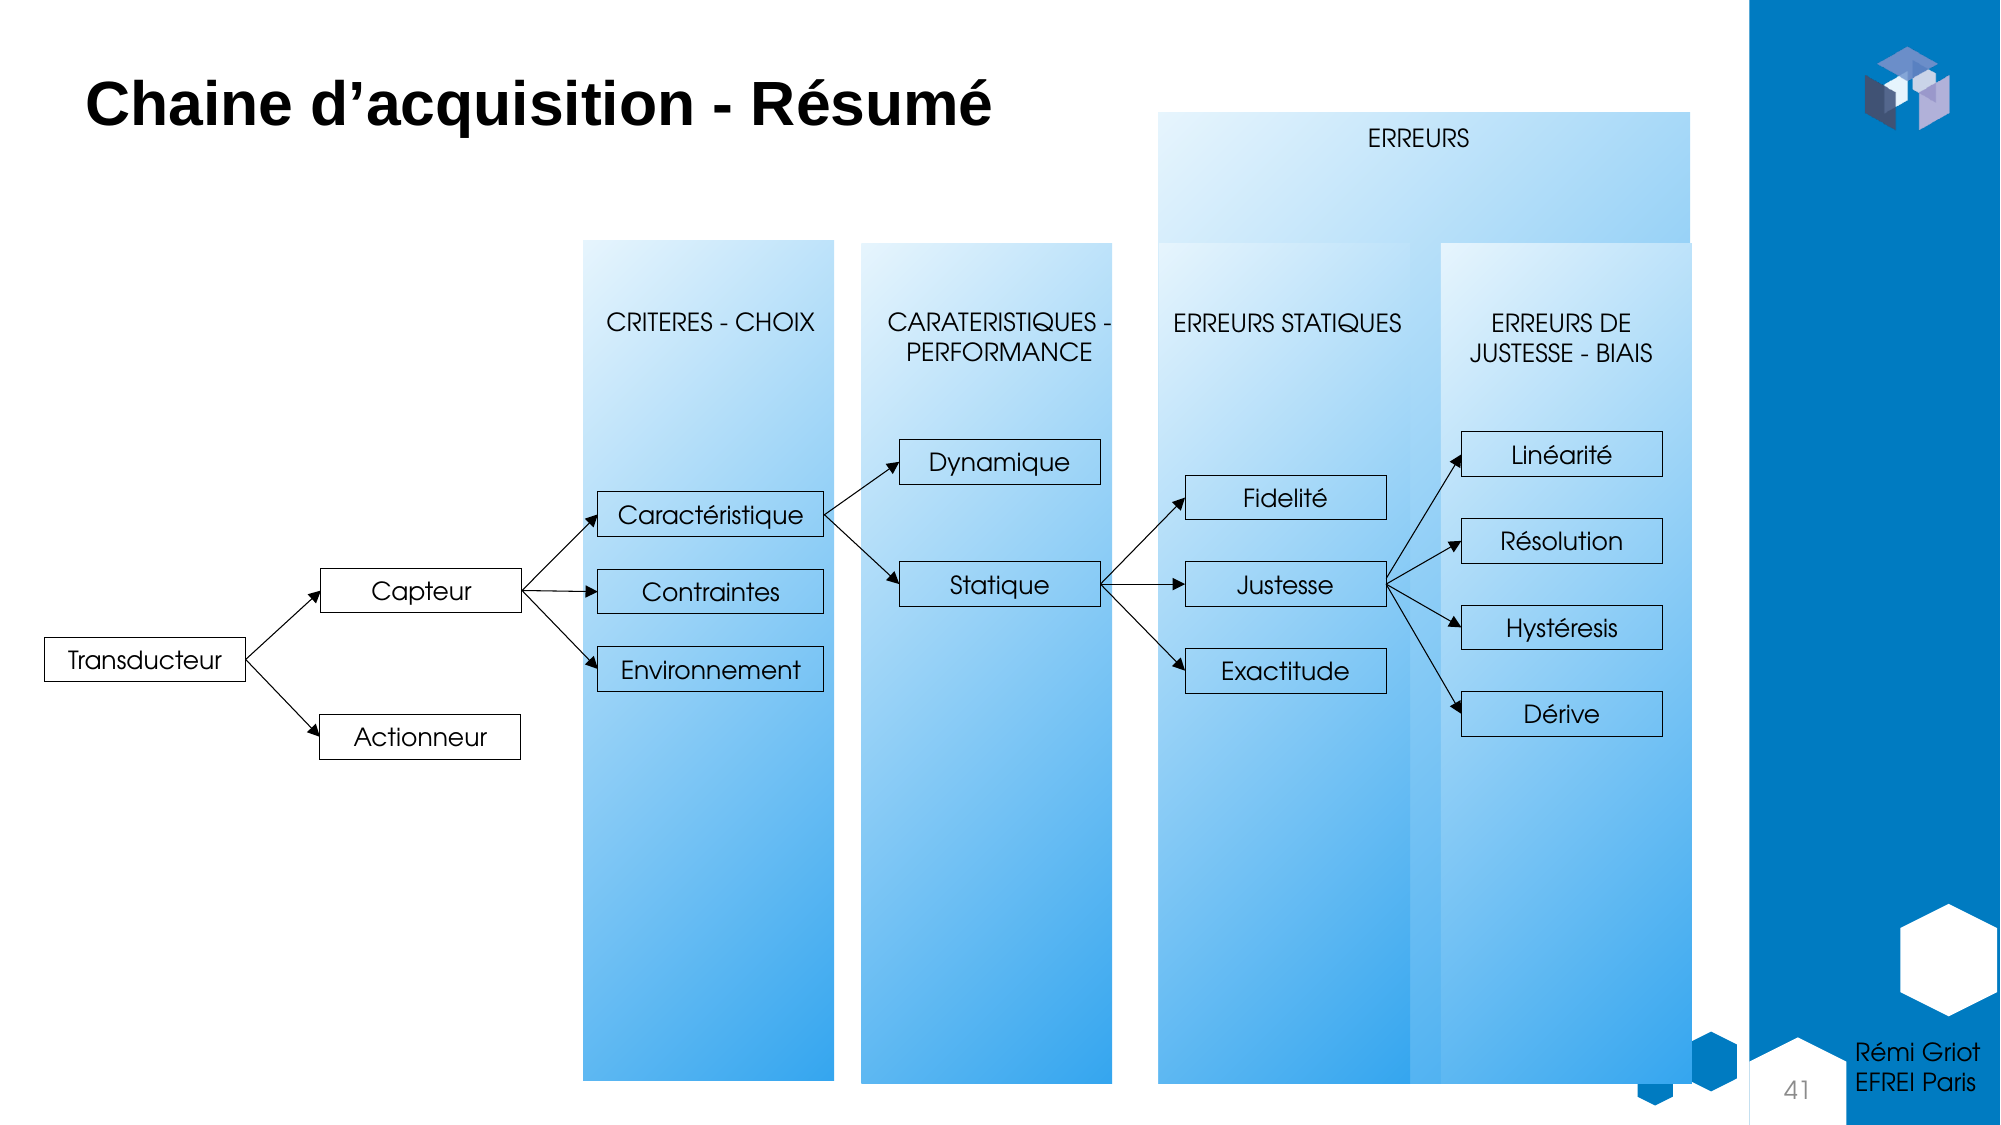

# Chaine d’acquisition - Résumé

ERREURS

CARATERISTIQUES - PERFORMANCE
CRITERES - CHOIX
ERREURS STATIQUES
ERREURS DE JUSTESSE - BIAIS
Linéarité
Résolution
Hystéresis
Dérive
Dynamique
Statique
Fidelité
Justesse
Exactitude
Caractéristique
Contraintes
Environnement
Capteur
Transducteur
Actionneur
41